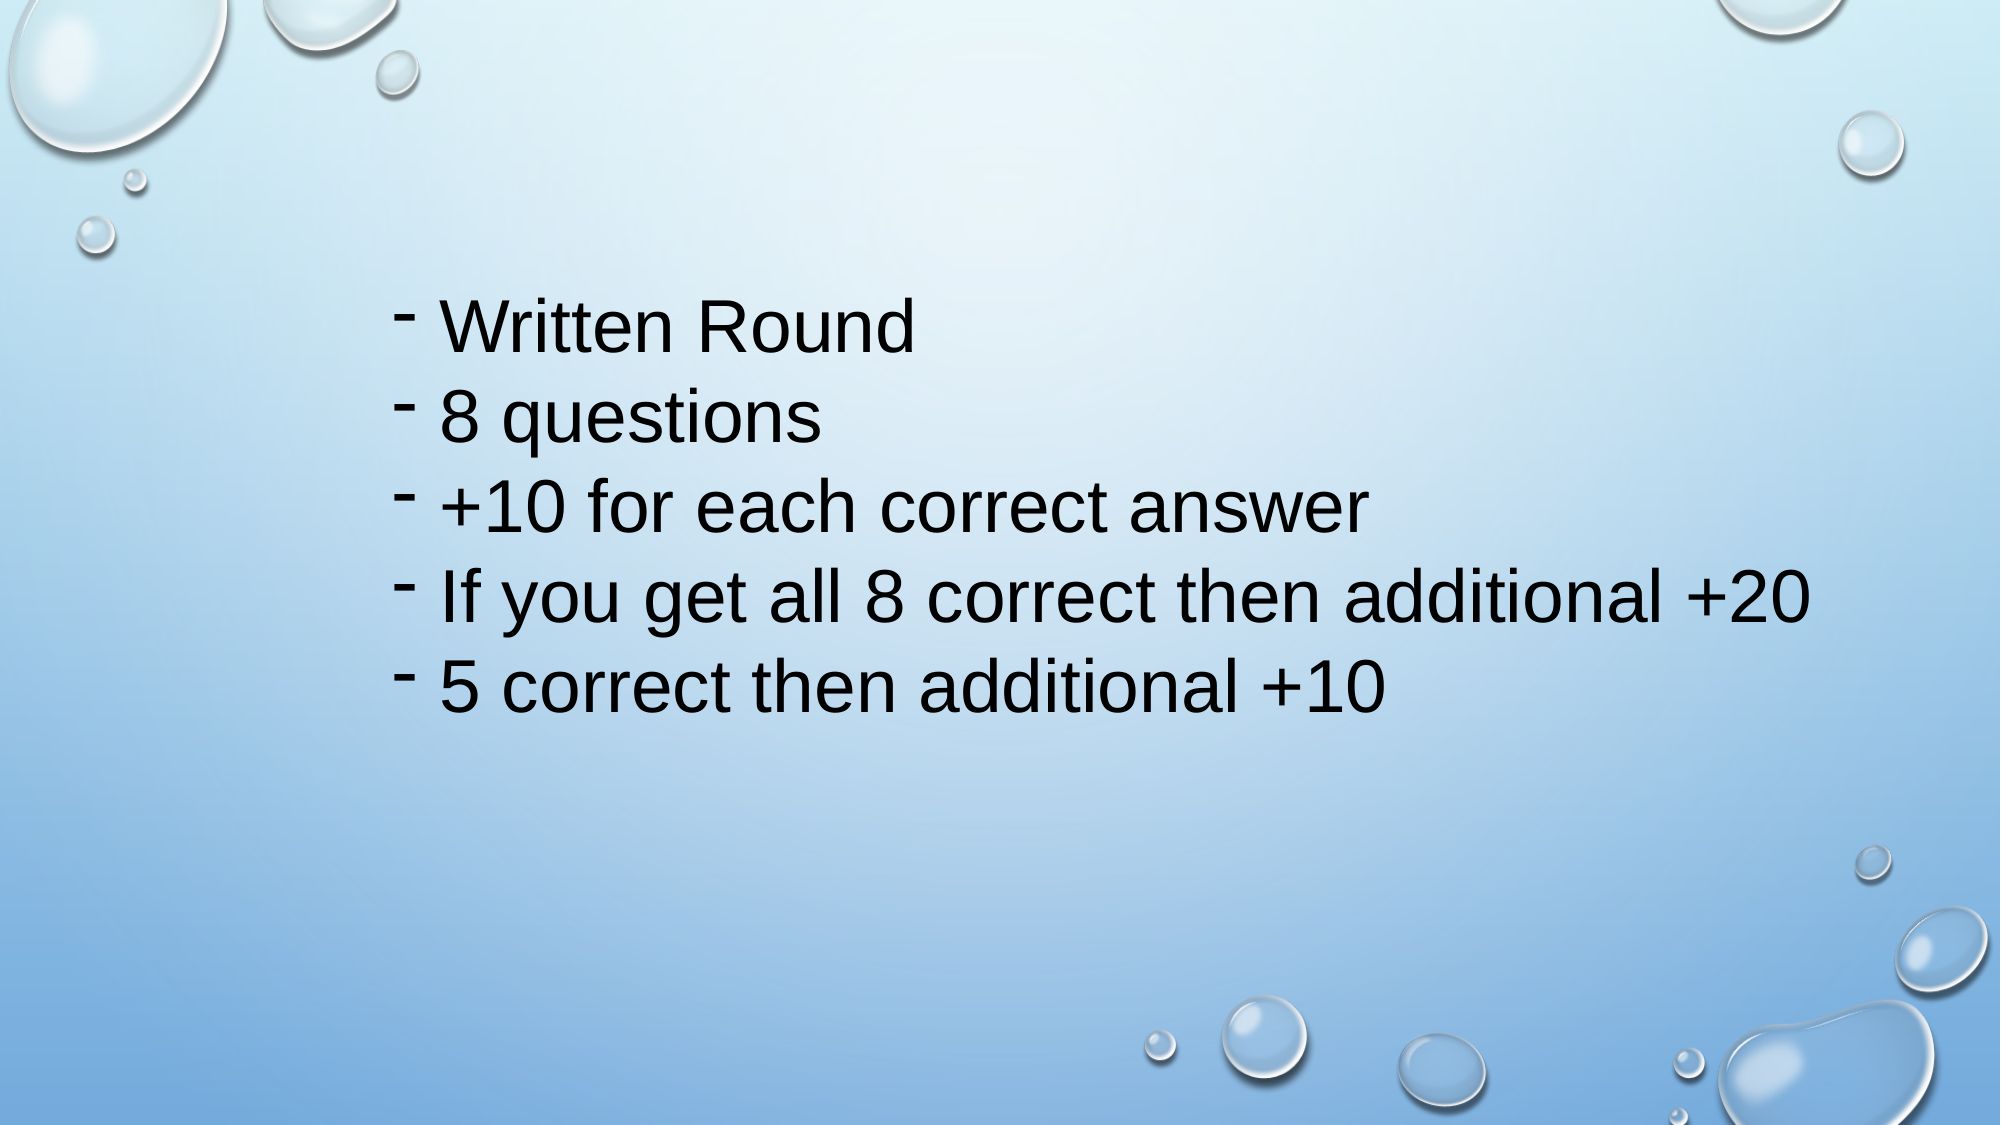

Written Round
8 questions
+10 for each correct answer
If you get all 8 correct then additional +20
5 correct then additional +10